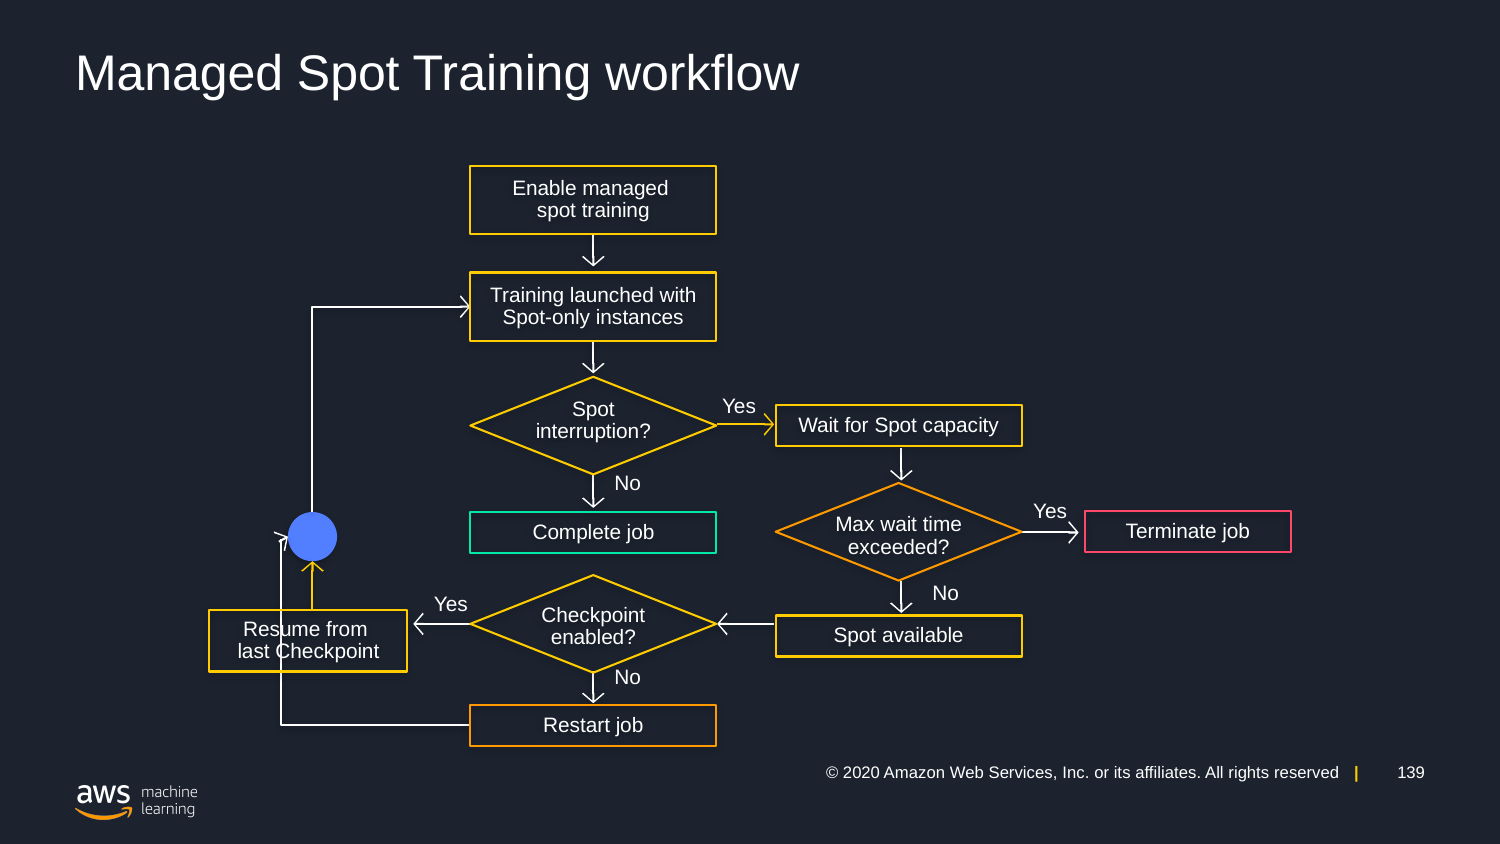

# Managed Spot Training workflow
Enable managed
spot training
Training launched with Spot-only instances
Spot interruption?
Yes
Wait for Spot capacity
No
Max wait time
exceeded?
Yes
Terminate job

Complete job
Checkpoint enabled?
No
Yes
Resume from
last Checkpoint
Spot available
No
Restart job